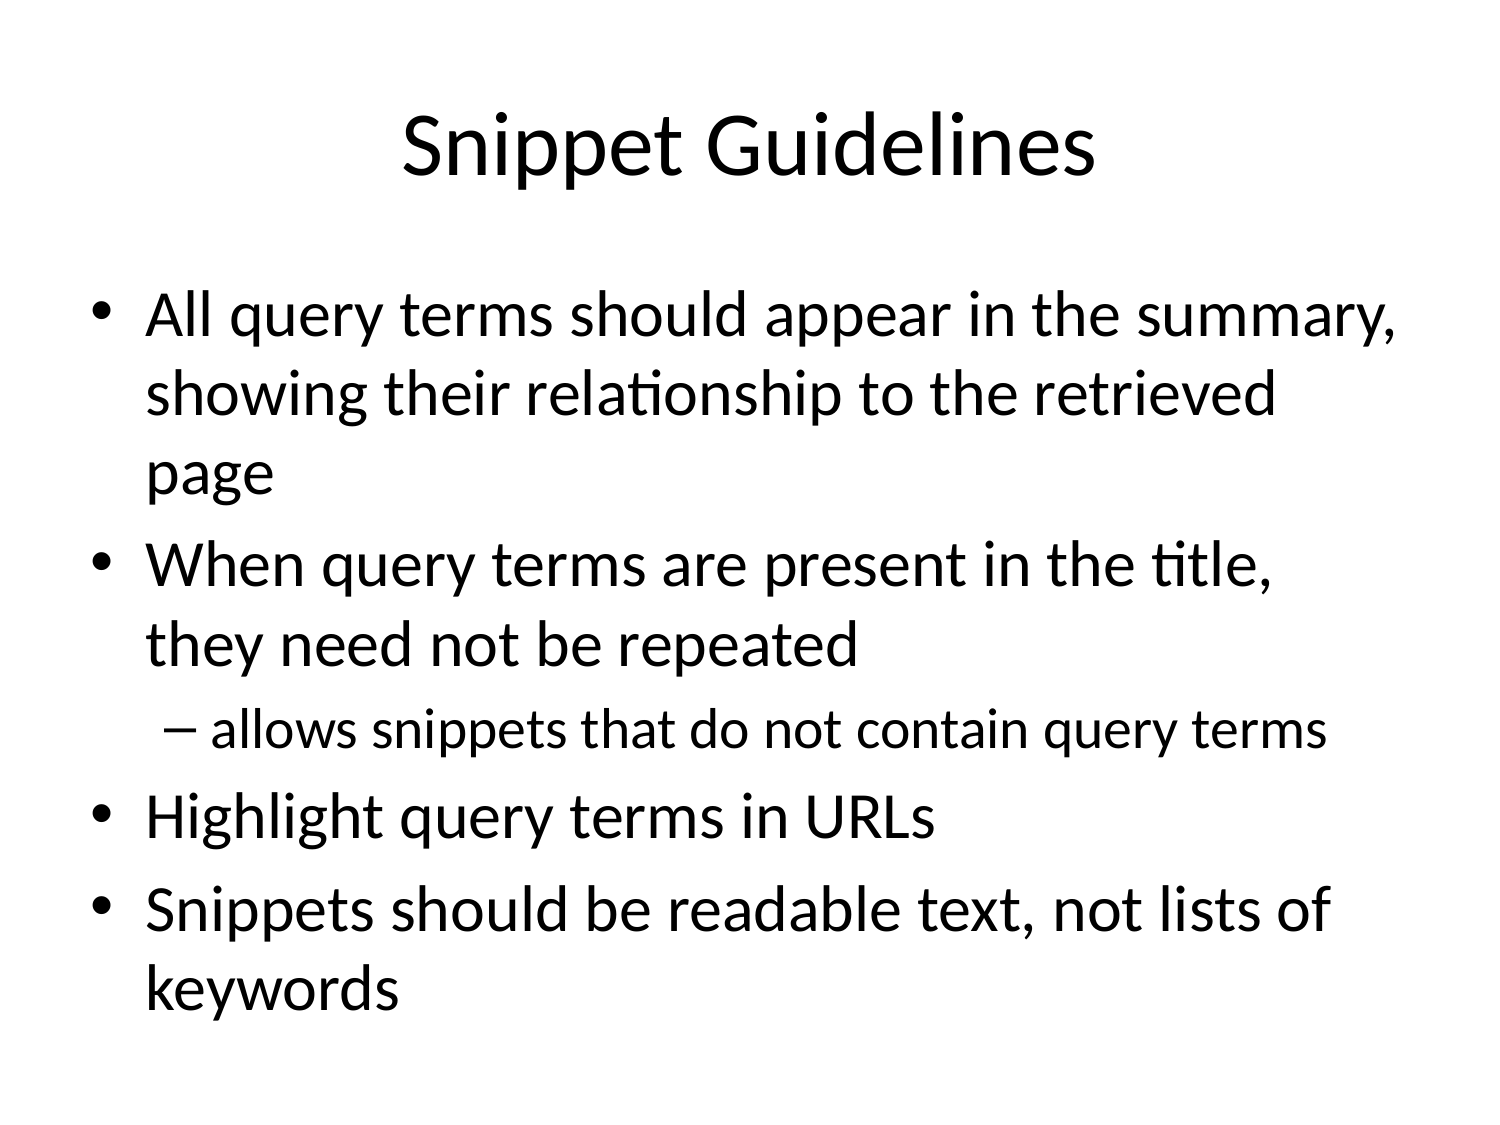

# Snippet Guidelines
All query terms should appear in the summary, showing their relationship to the retrieved page
When query terms are present in the title, they need not be repeated
allows snippets that do not contain query terms
Highlight query terms in URLs
Snippets should be readable text, not lists of keywords